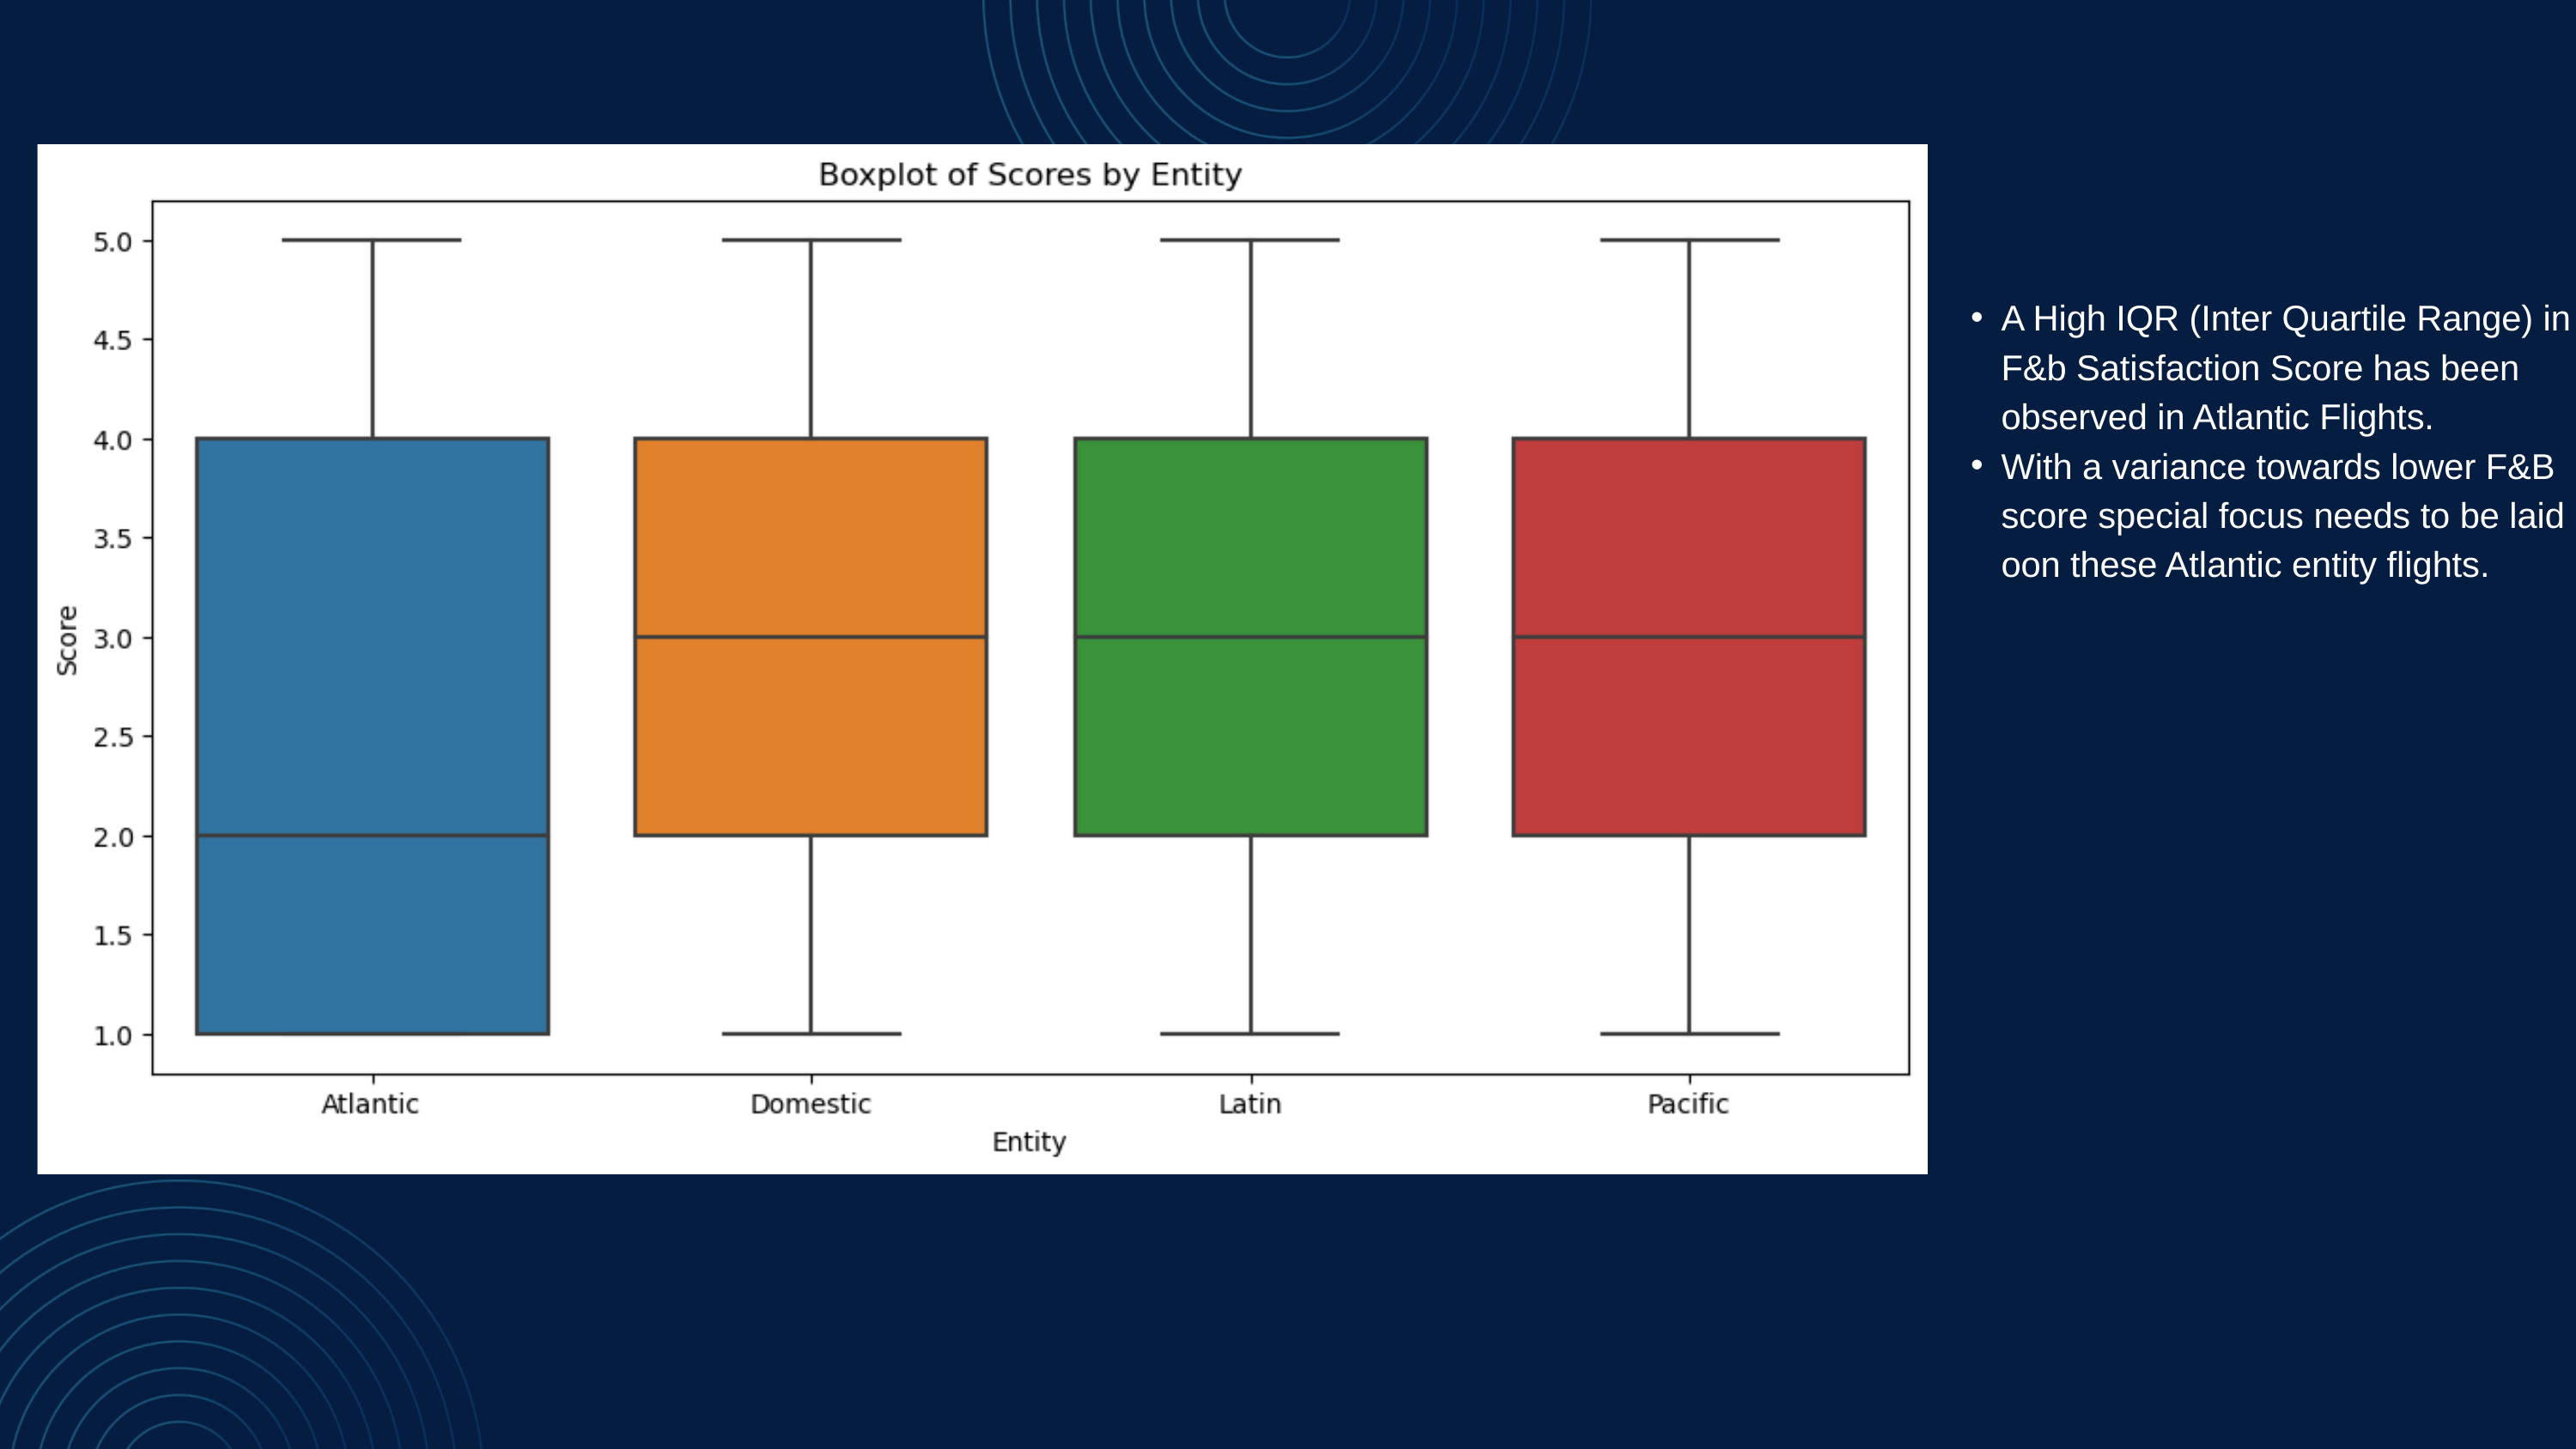

A High IQR (Inter Quartile Range) in F&b Satisfaction Score has been observed in Atlantic Flights.
With a variance towards lower F&B score special focus needs to be laid oon these Atlantic entity flights.